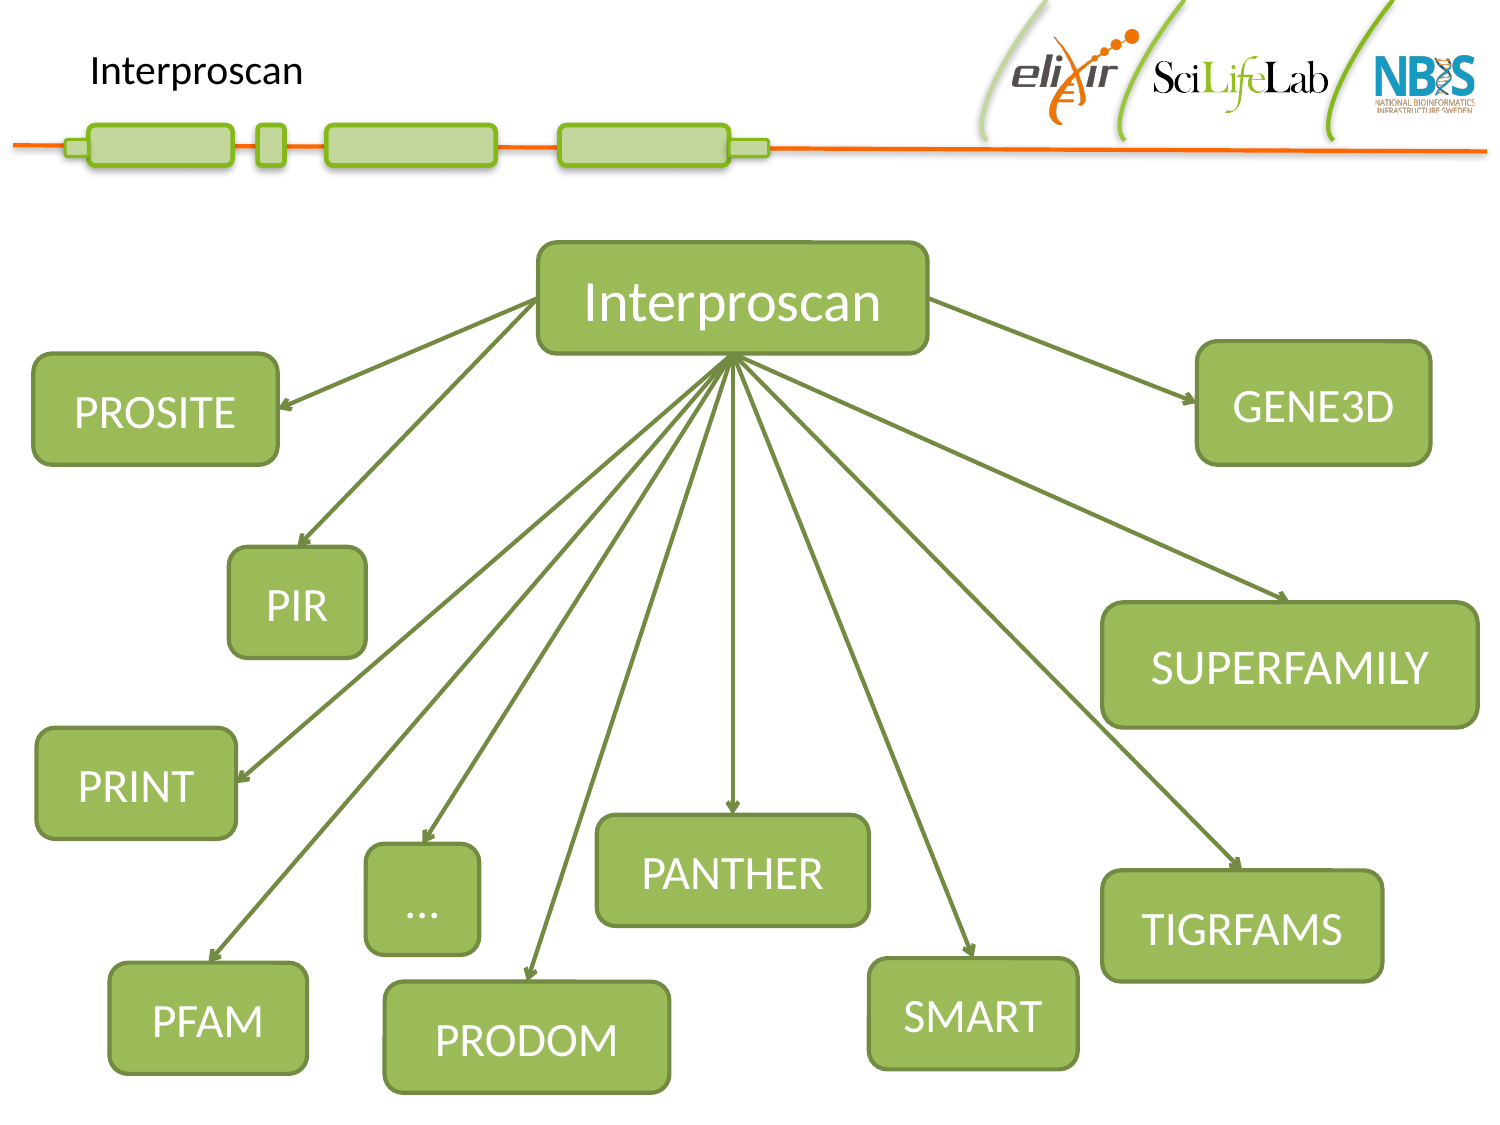

# Interproscan
Interproscan
GENE3D
PROSITE
PIR
SUPERFAMILY
PRINT
PANTHER
…
TIGRFAMS
SMART
PFAM
PRODOM